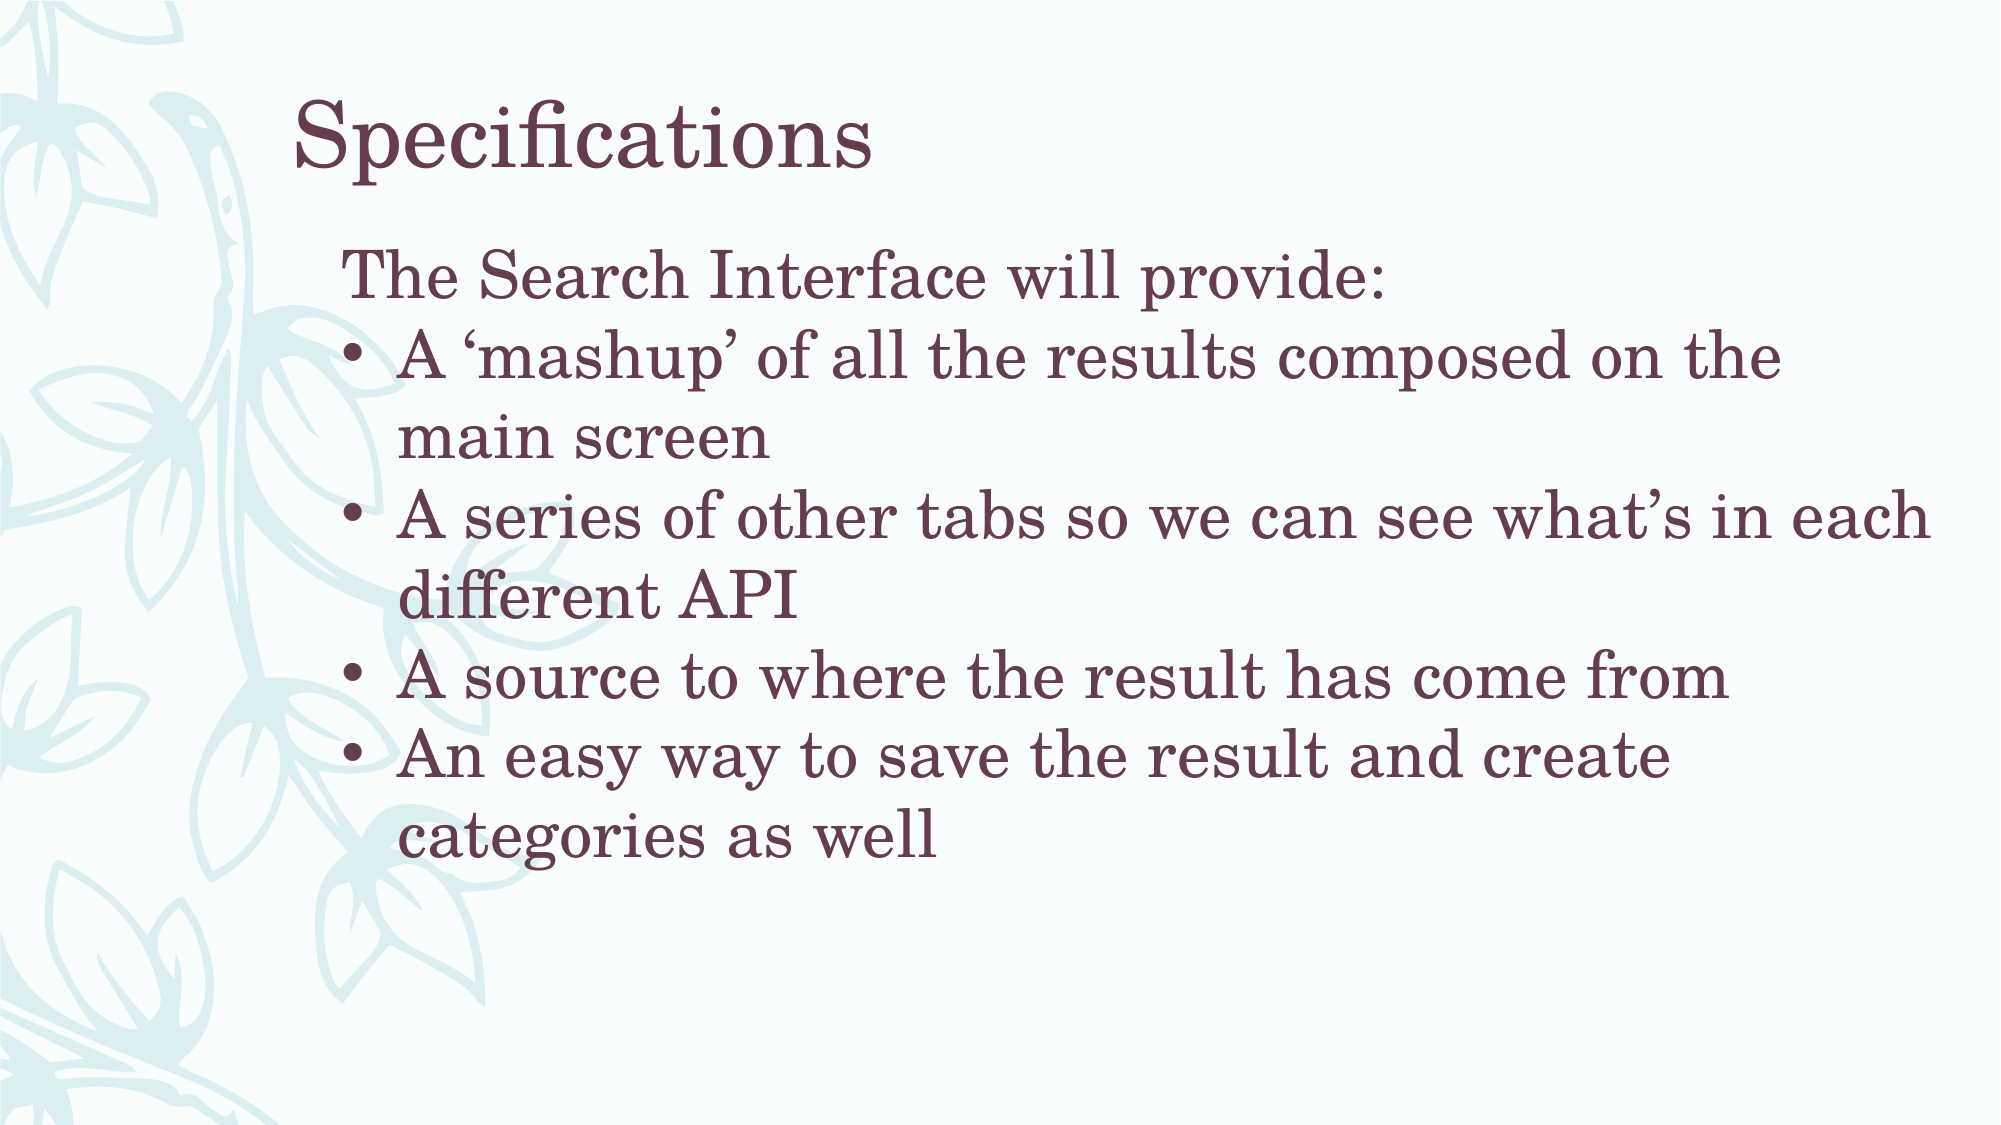

Specifications
The Search Interface will provide:
A ‘mashup’ of all the results composed on the main screen
A series of other tabs so we can see what’s in each different API
A source to where the result has come from
An easy way to save the result and create categories as well